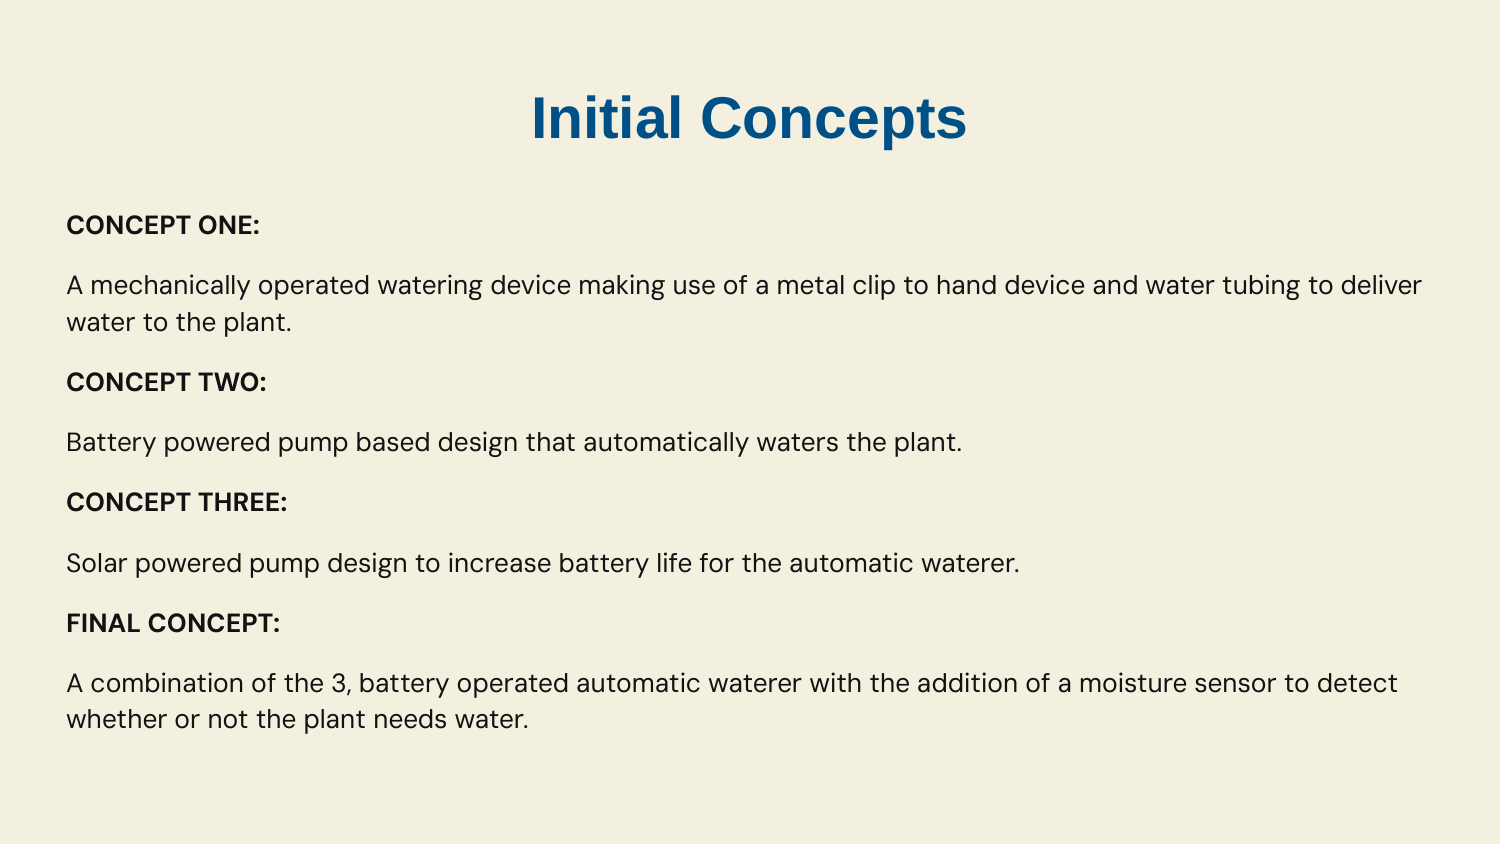

# Initial Concepts
CONCEPT ONE:
A mechanically operated watering device making use of a metal clip to hand device and water tubing to deliver water to the plant.
CONCEPT TWO:
Battery powered pump based design that automatically waters the plant.
CONCEPT THREE:
Solar powered pump design to increase battery life for the automatic waterer.
FINAL CONCEPT:
A combination of the 3, battery operated automatic waterer with the addition of a moisture sensor to detect whether or not the plant needs water.